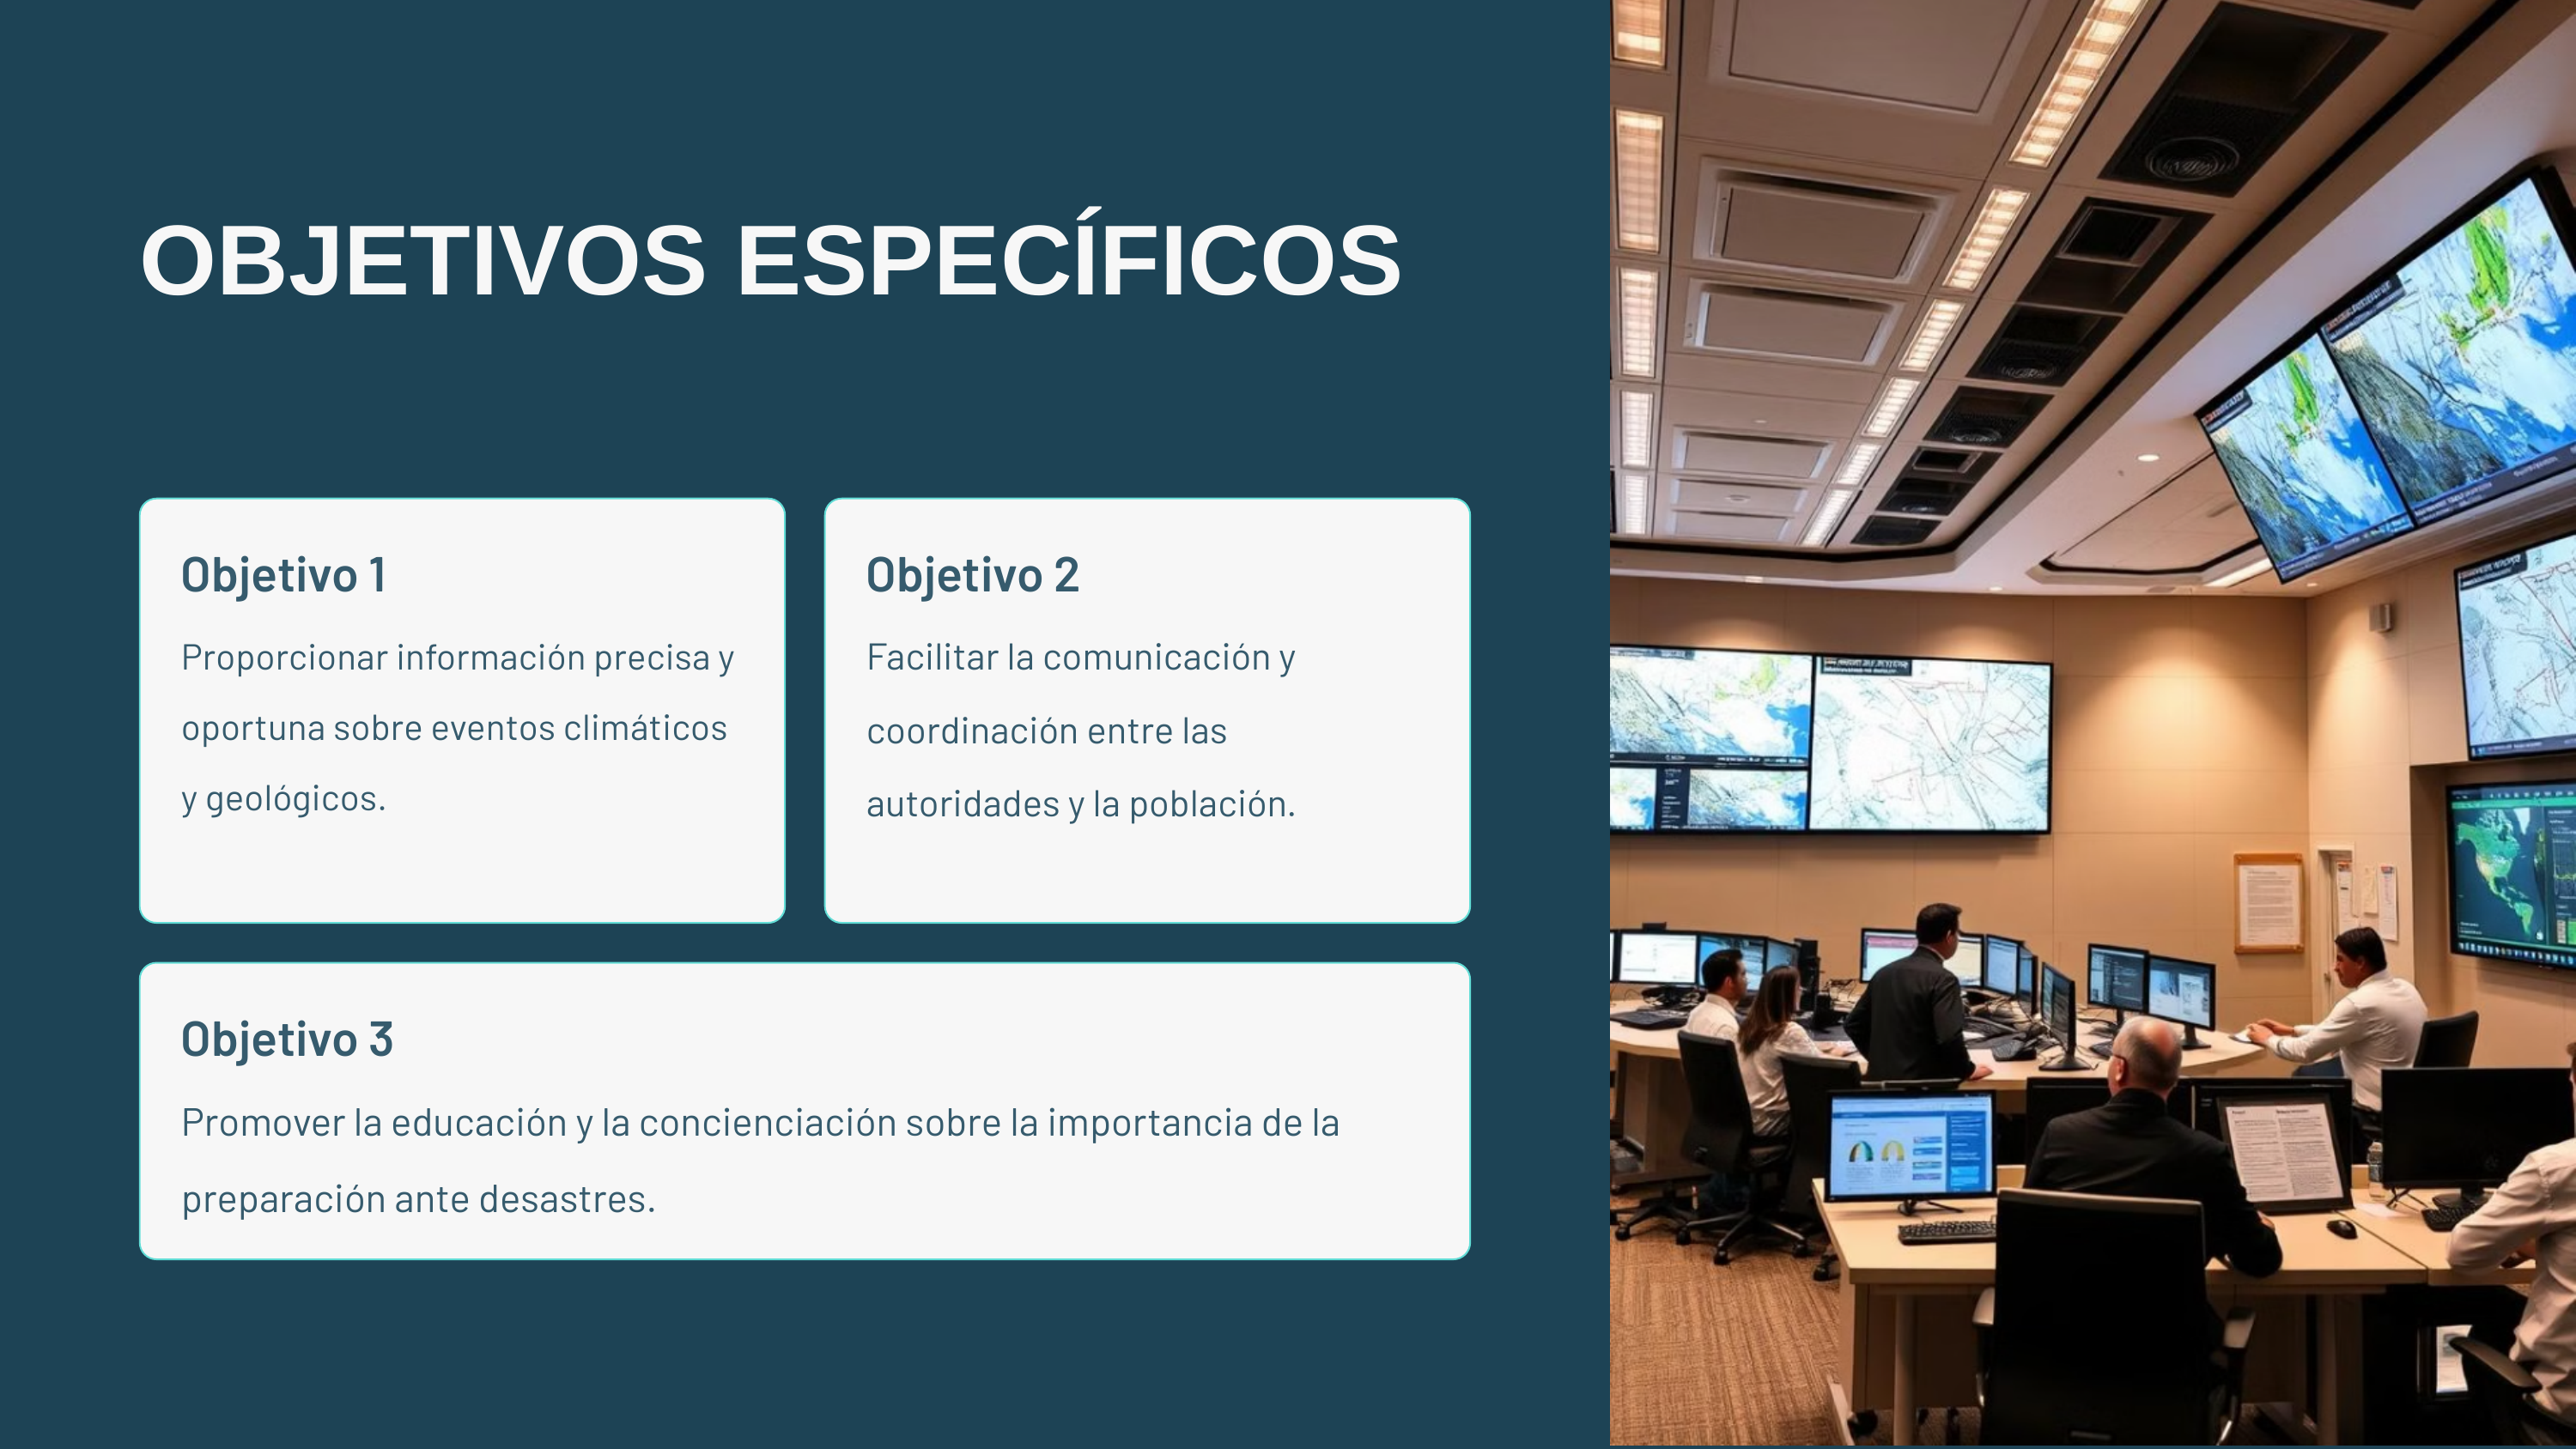

OBJETIVOS ESPECÍFICOS

Objetivo 1
Objetivo 2
Facilitar la comunicación y coordinación entre las autoridades y la población.
Proporcionar información precisa y oportuna sobre eventos climáticos y geológicos.

Objetivo 3
Promover la educación y la concienciación sobre la importancia de la preparación ante desastres.